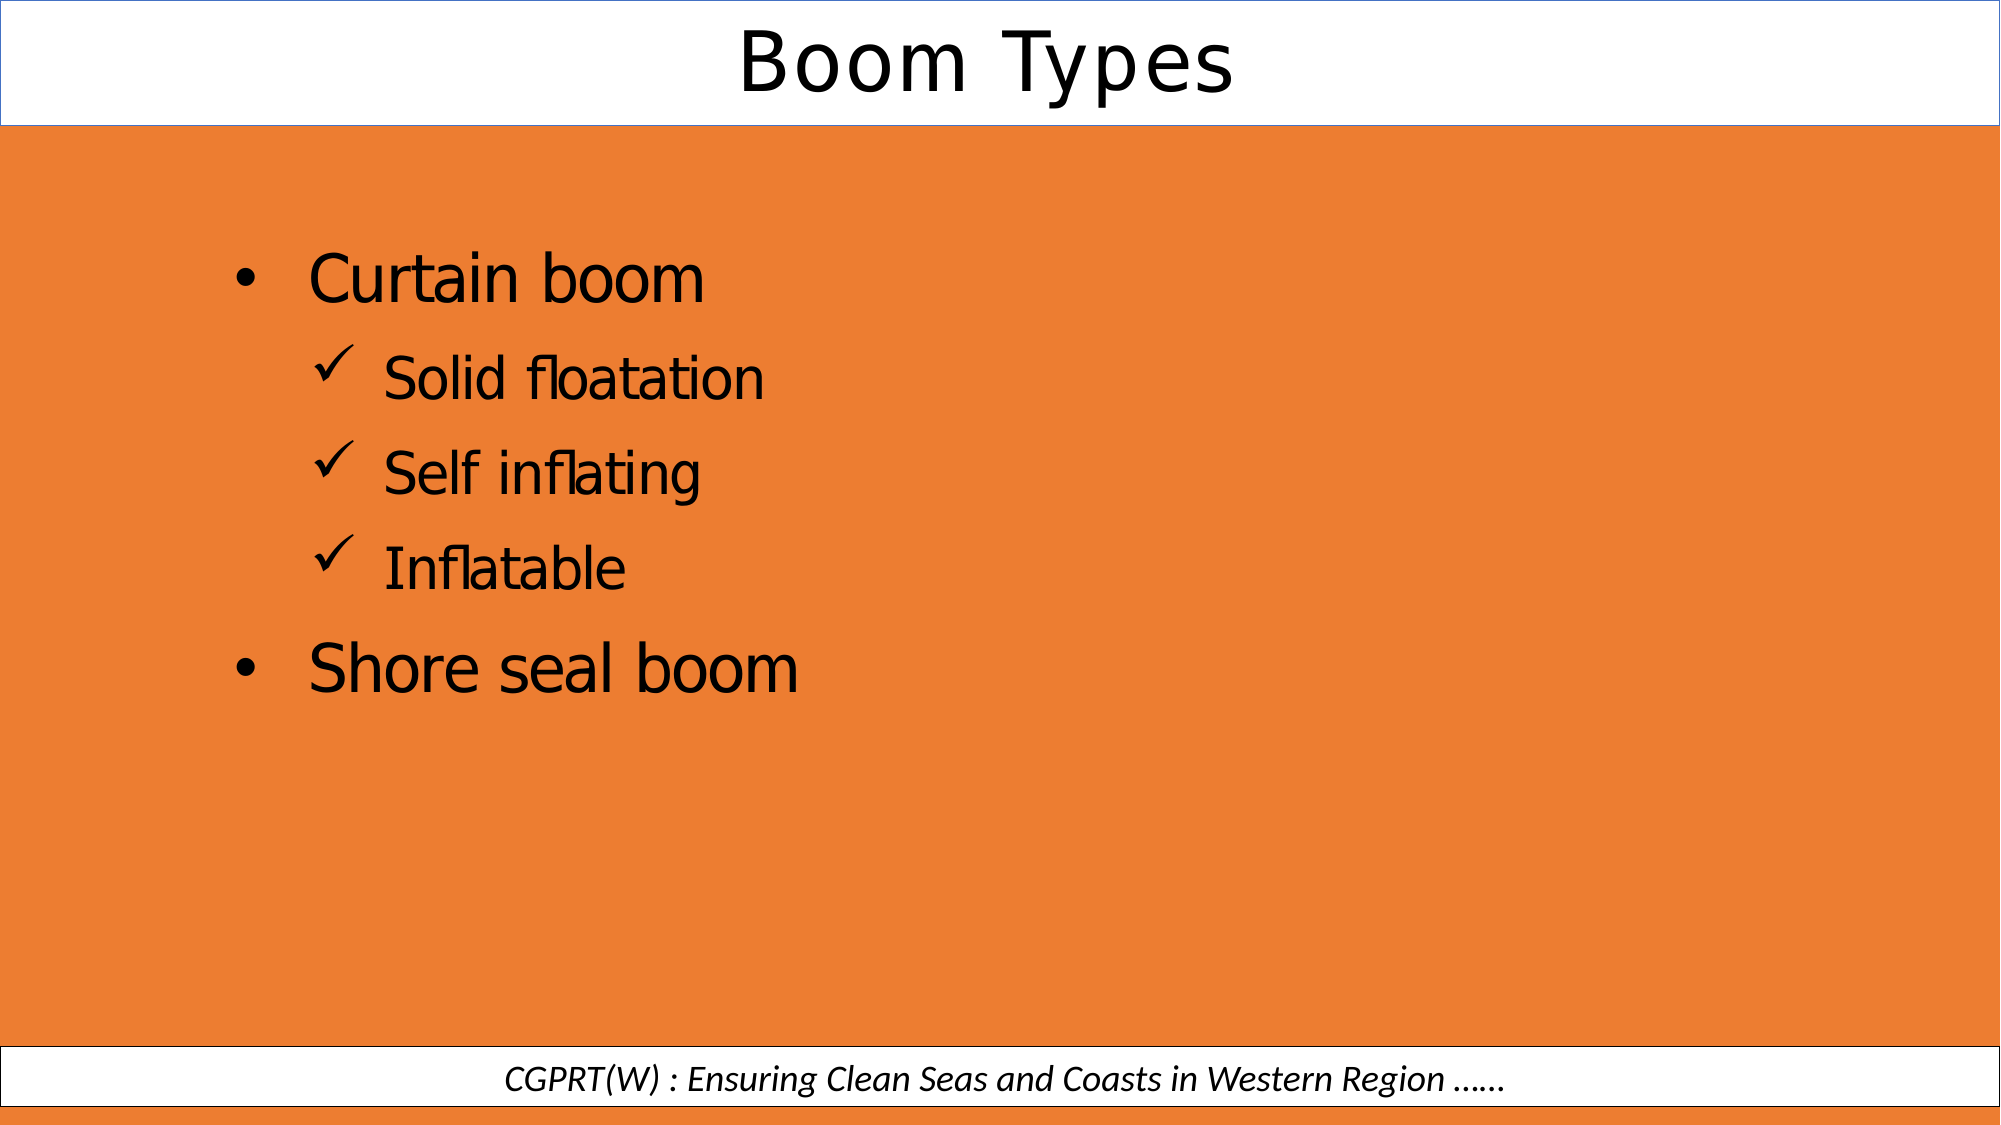

Boom Types

Curtain boom
Solid floatation
Self inflating
Inflatable
Shore seal boom
 CGPRT(W) : Ensuring Clean Seas and Coasts in Western Region ……